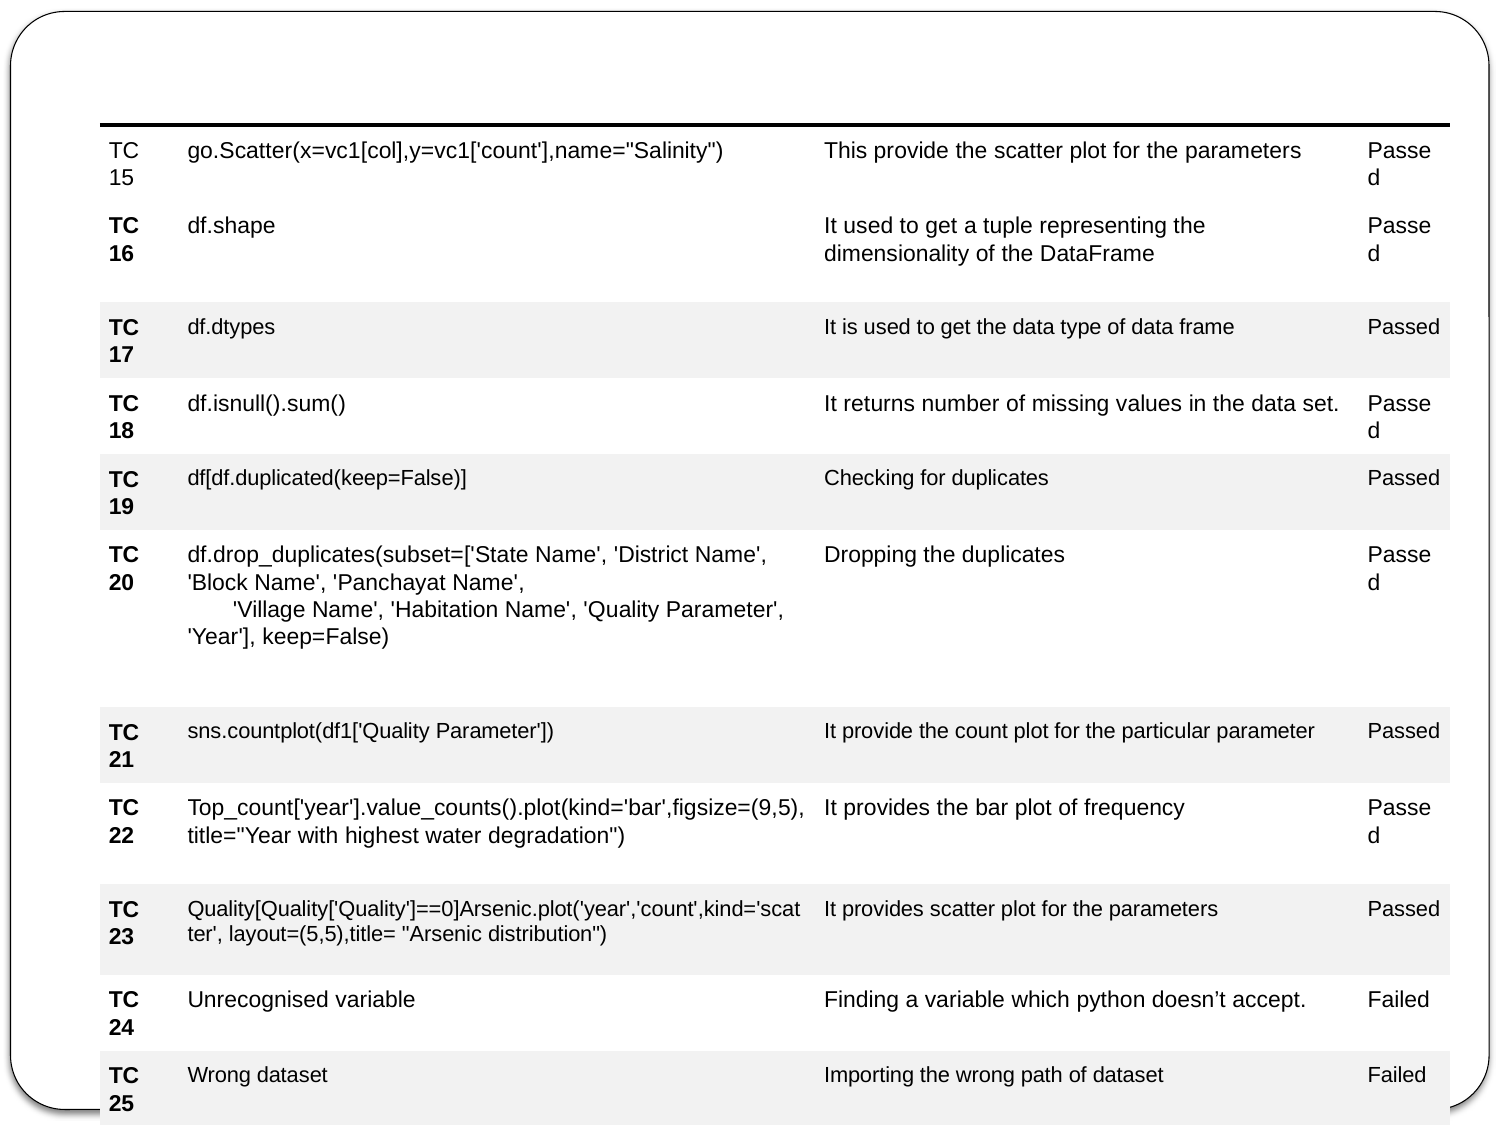

| TC 15 | go.Scatter(x=vc1[col],y=vc1['count'],name="Salinity") | This provide the scatter plot for the parameters | Passed |
| --- | --- | --- | --- |
| TC 16 | df.shape | It used to get a tuple representing the dimensionality of the DataFrame | Passed |
| TC 17 | df.dtypes | It is used to get the data type of data frame | Passed |
| TC 18 | df.isnull().sum() | It returns number of missing values in the data set. | Passed |
| TC 19 | df[df.duplicated(keep=False)] | Checking for duplicates | Passed |
| TC 20 | df.drop\_duplicates(subset=['State Name', 'District Name', 'Block Name', 'Panchayat Name', 'Village Name', 'Habitation Name', 'Quality Parameter', 'Year'], keep=False) | Dropping the duplicates | Passed |
| TC 21 | sns.countplot(df1['Quality Parameter']) | It provide the count plot for the particular parameter | Passed |
| TC 22 | Top\_count['year'].value\_counts().plot(kind='bar',figsize=(9,5),title="Year with highest water degradation") | It provides the bar plot of frequency | Passed |
| TC 23 | Quality[Quality['Quality']==0]Arsenic.plot('year','count',kind='scatter', layout=(5,5),title= "Arsenic distribution") | It provides scatter plot for the parameters | Passed |
| TC 24 | Unrecognised variable | Finding a variable which python doesn’t accept. | Failed |
| TC 25 | Wrong dataset | Importing the wrong path of dataset | Failed |